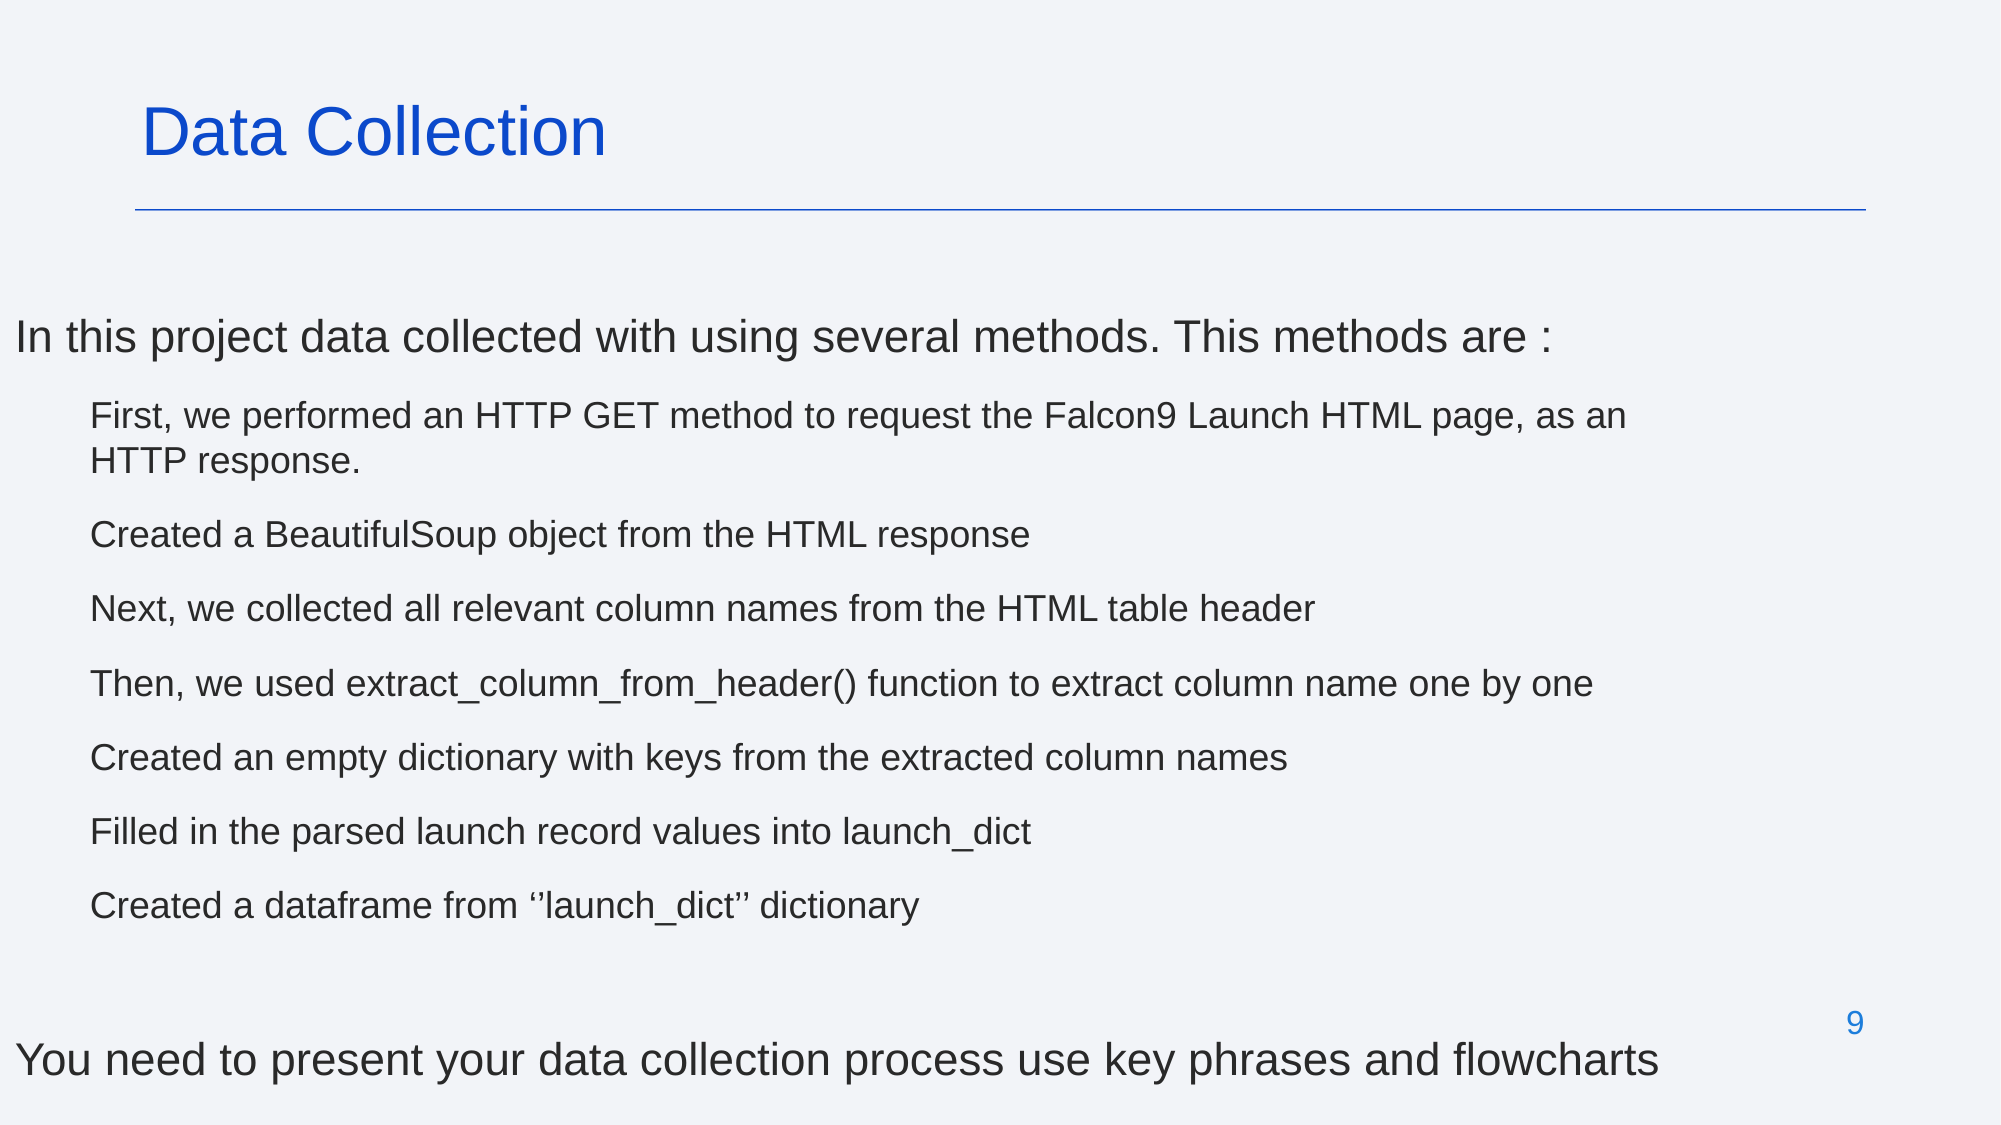

Data Collection
In this project data collected with using several methods. This methods are :
First, we performed an HTTP GET method to request the Falcon9 Launch HTML page, as an HTTP response.
Created a BeautifulSoup object from the HTML response
Next, we collected all relevant column names from the HTML table header
Then, we used extract_column_from_header() function to extract column name one by one
Created an empty dictionary with keys from the extracted column names
Filled in the parsed launch record values into launch_dict
Created a dataframe from ‘’launch_dict’’ dictionary

You need to present your data collection process use key phrases and flowcharts

9